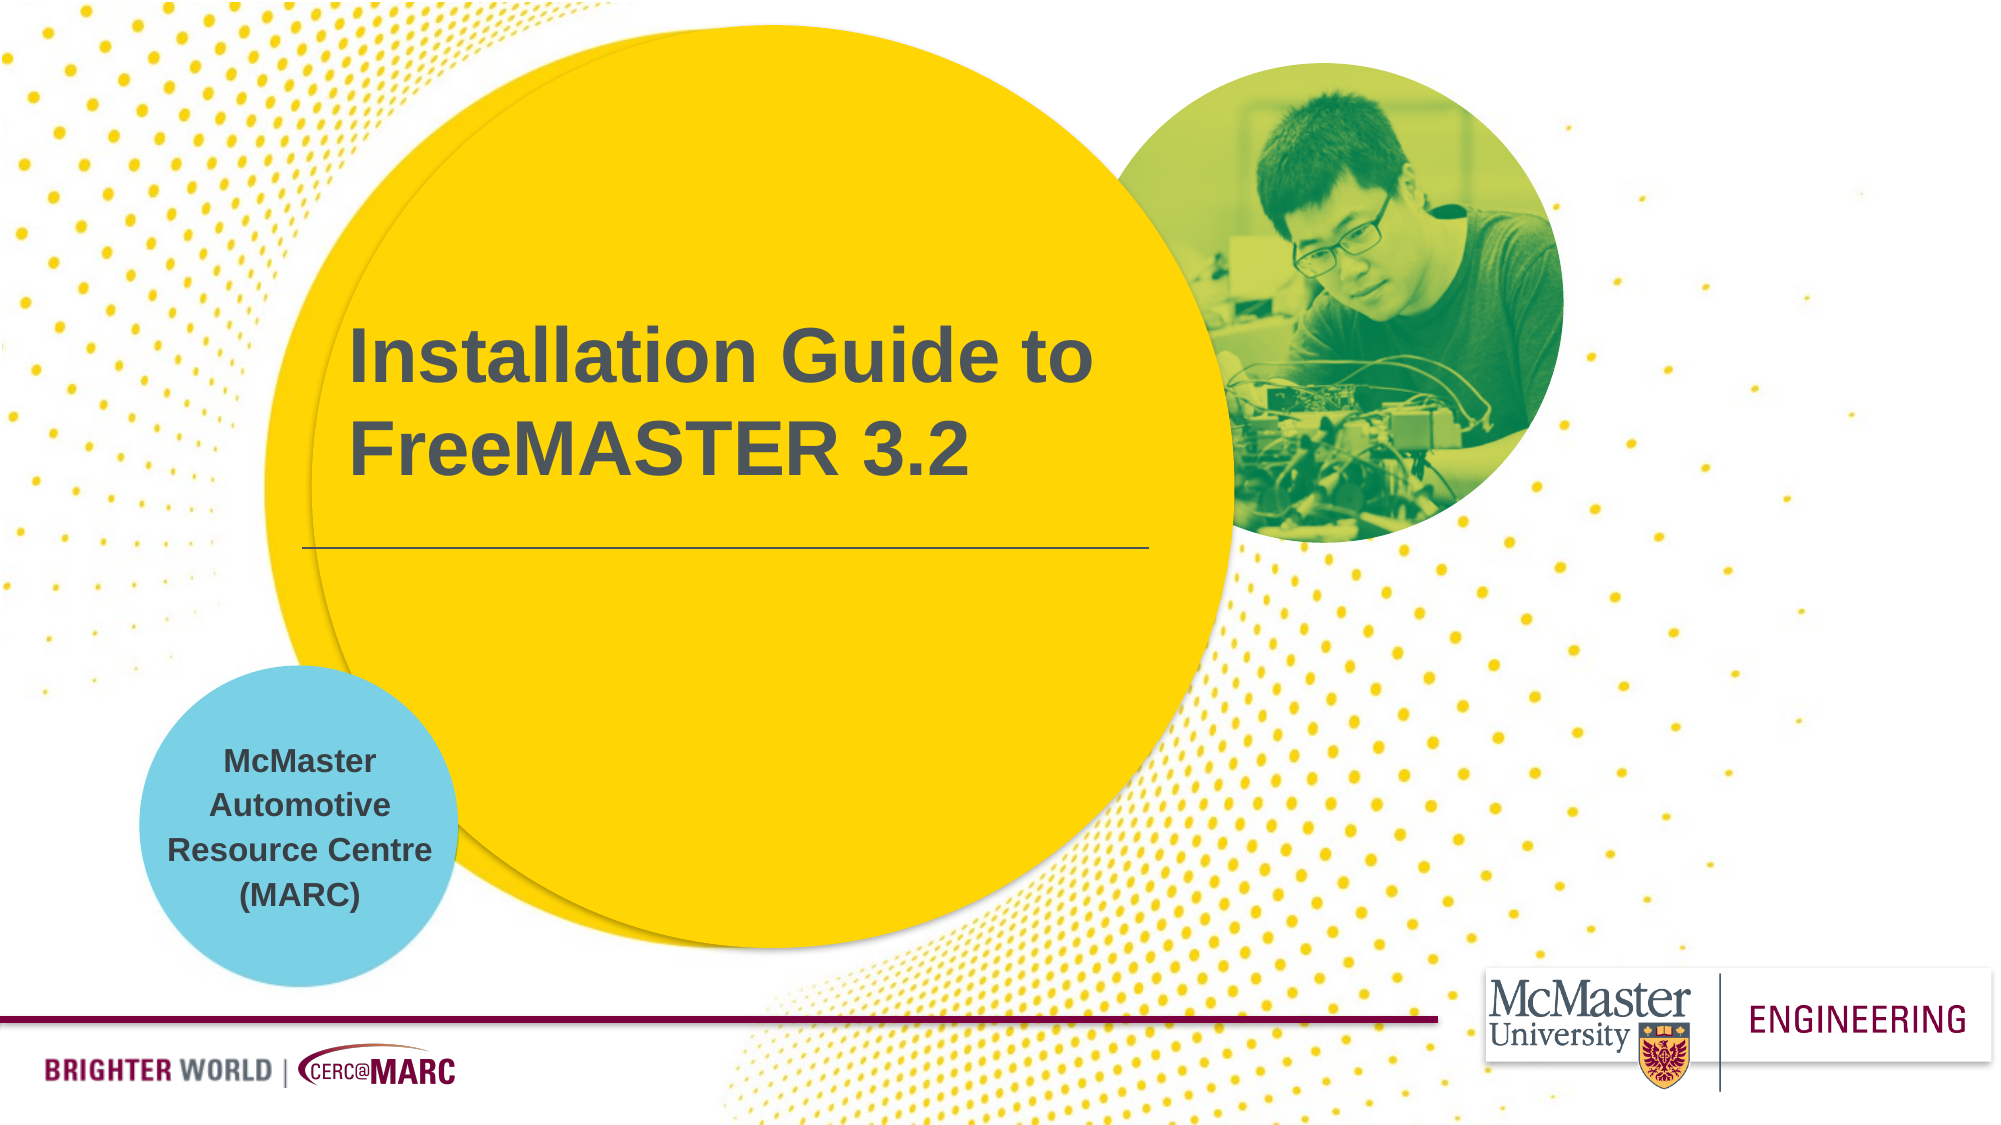

# Installation Guide to FreeMASTER 3.2

McMaster Automotive Resource Centre (MARC)